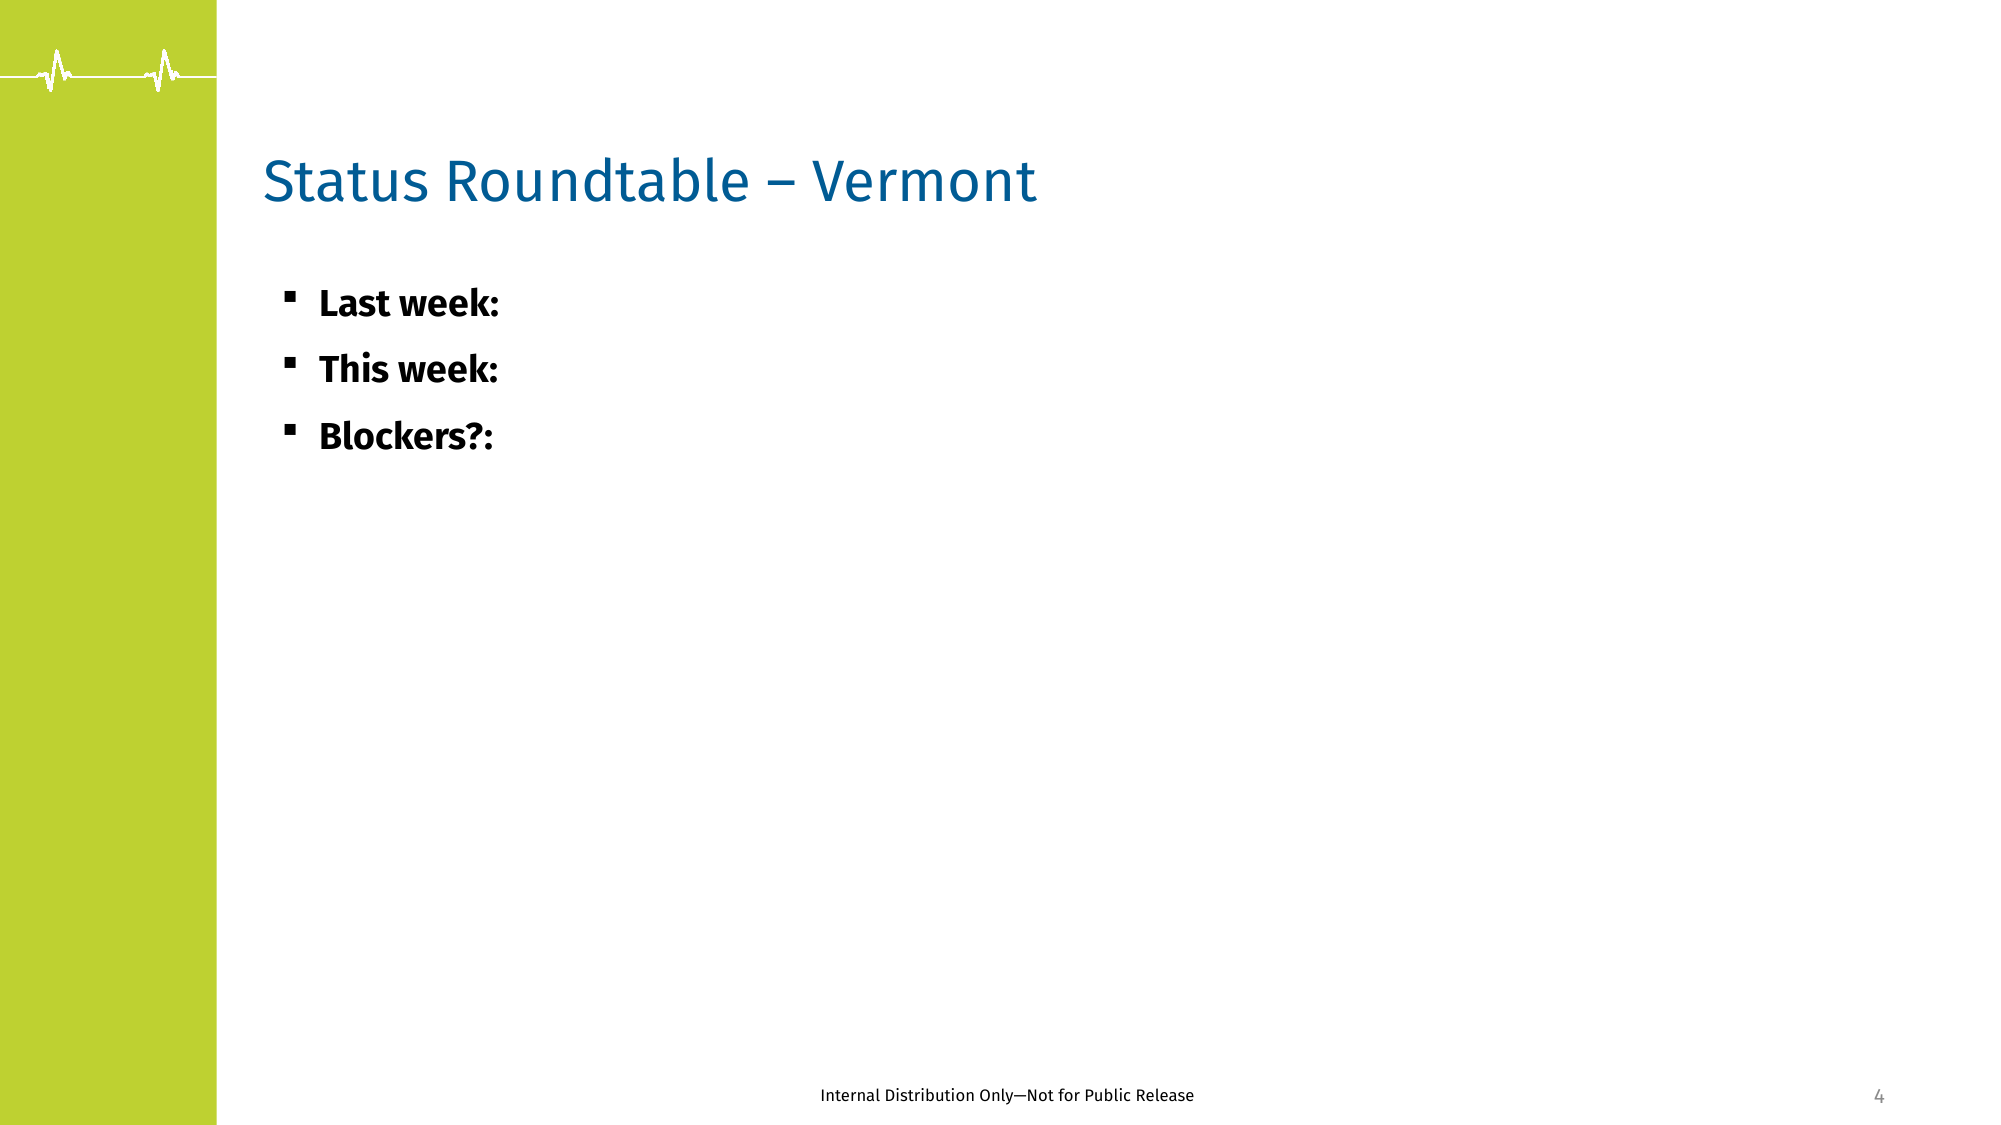

# Status Roundtable – Vermont
Last week:
This week:
Blockers?:
4